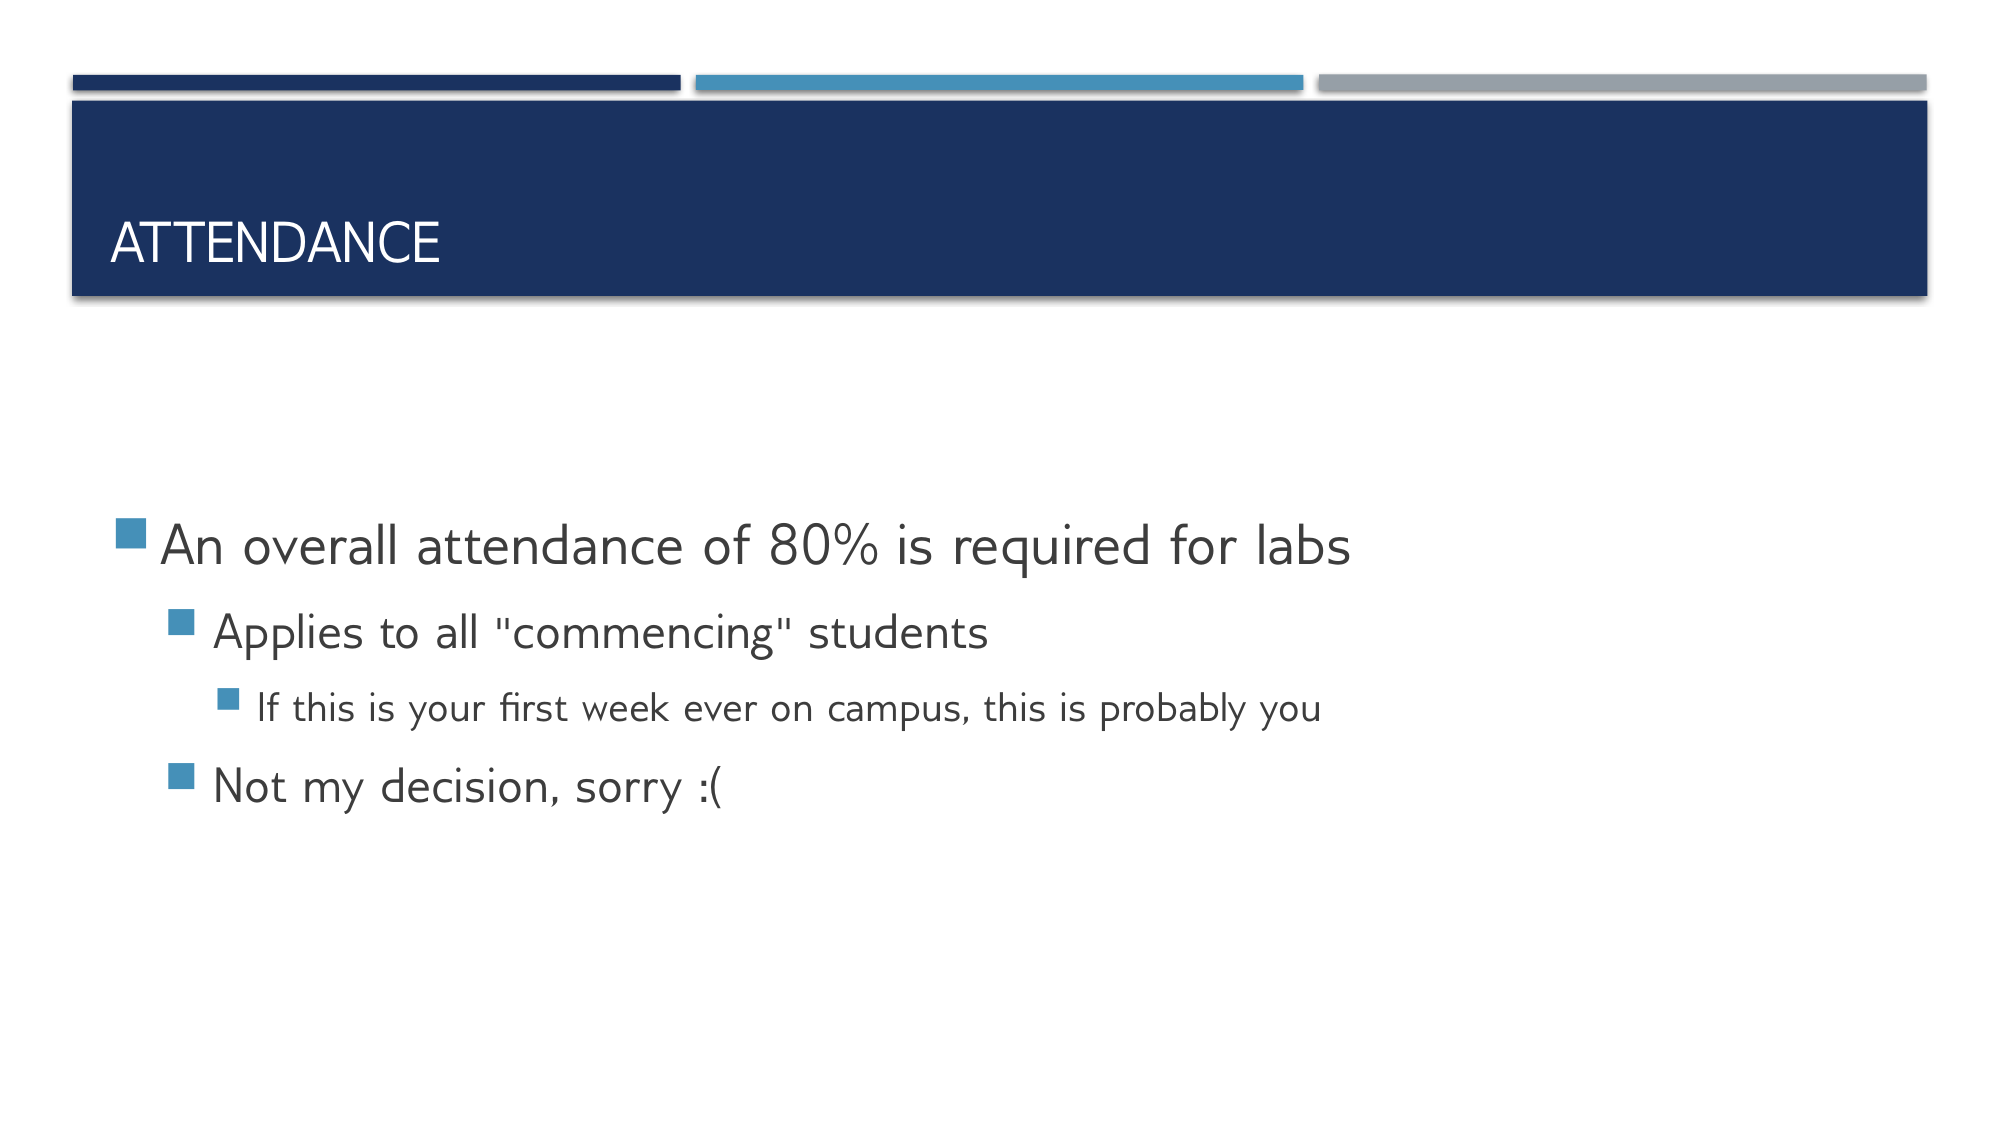

# Attendance
An overall attendance of 80% is required for labs
Applies to all "commencing" students
If this is your first week ever on campus, this is probably you
Not my decision, sorry :(